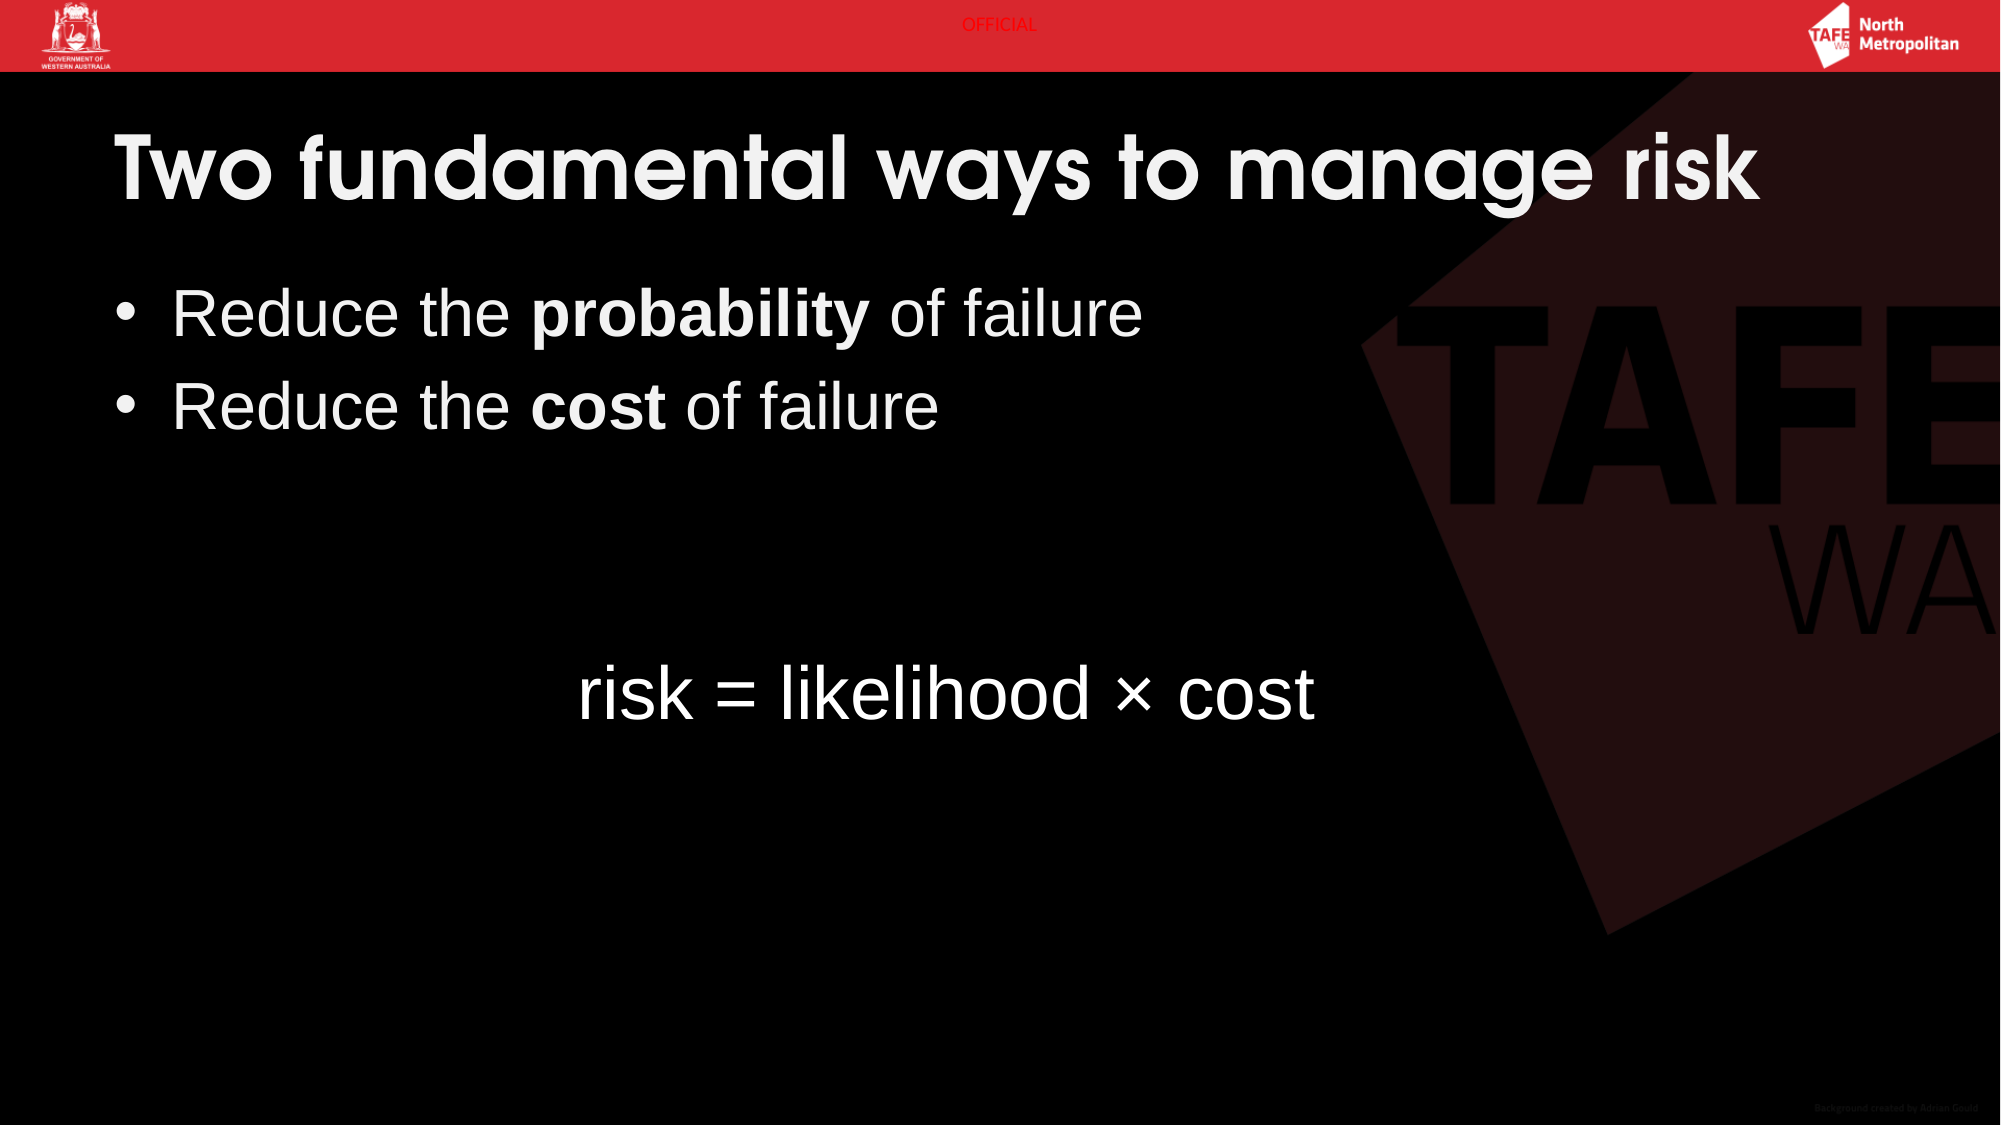

# Two fundamental ways to manage risk
Reduce the probability of failure
Reduce the cost of failure
risk = likelihood × cost